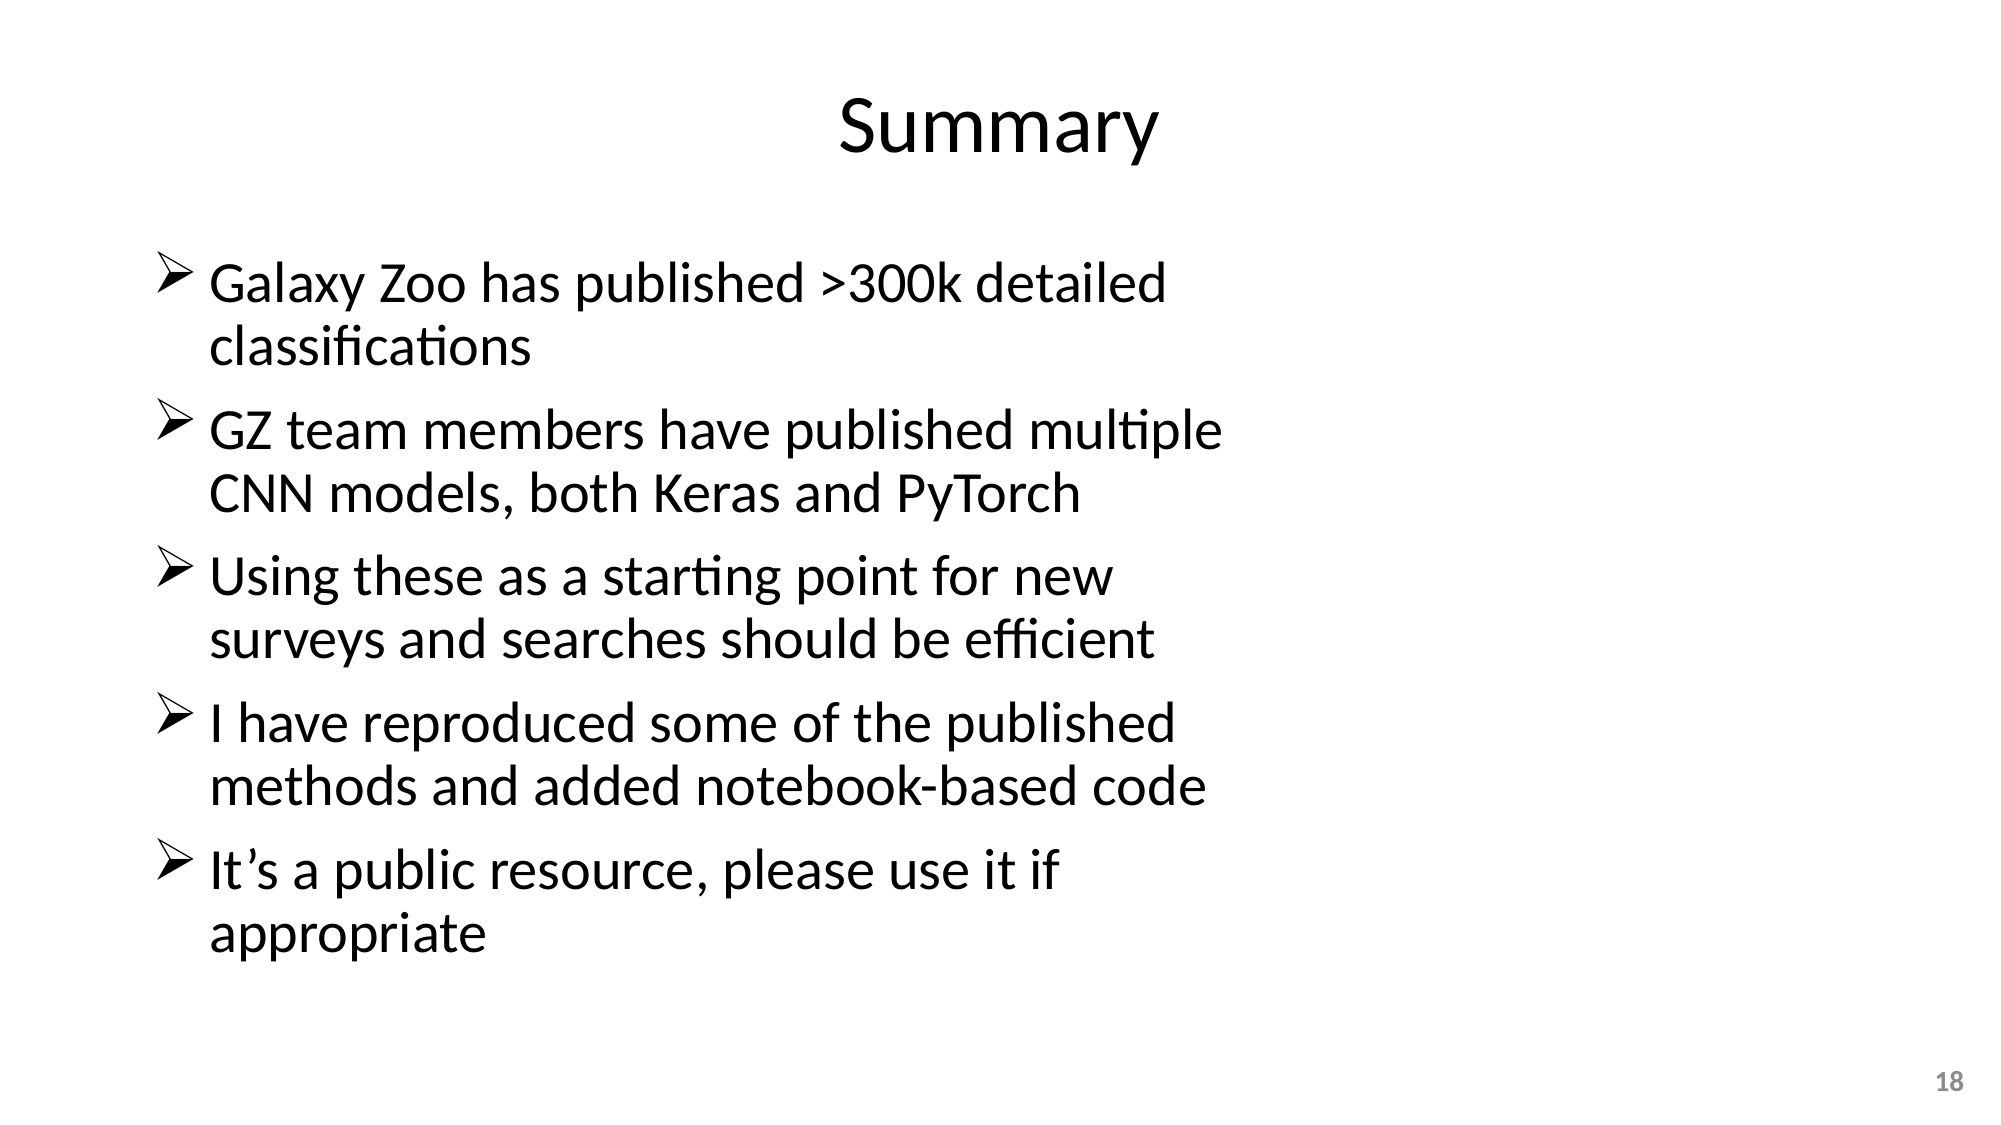

# Summary
Galaxy Zoo has published >300k detailed classifications
GZ team members have published multiple CNN models, both Keras and PyTorch
Using these as a starting point for new surveys and searches should be efficient
I have reproduced some of the published methods and added notebook-based code
It’s a public resource, please use it if appropriate
18